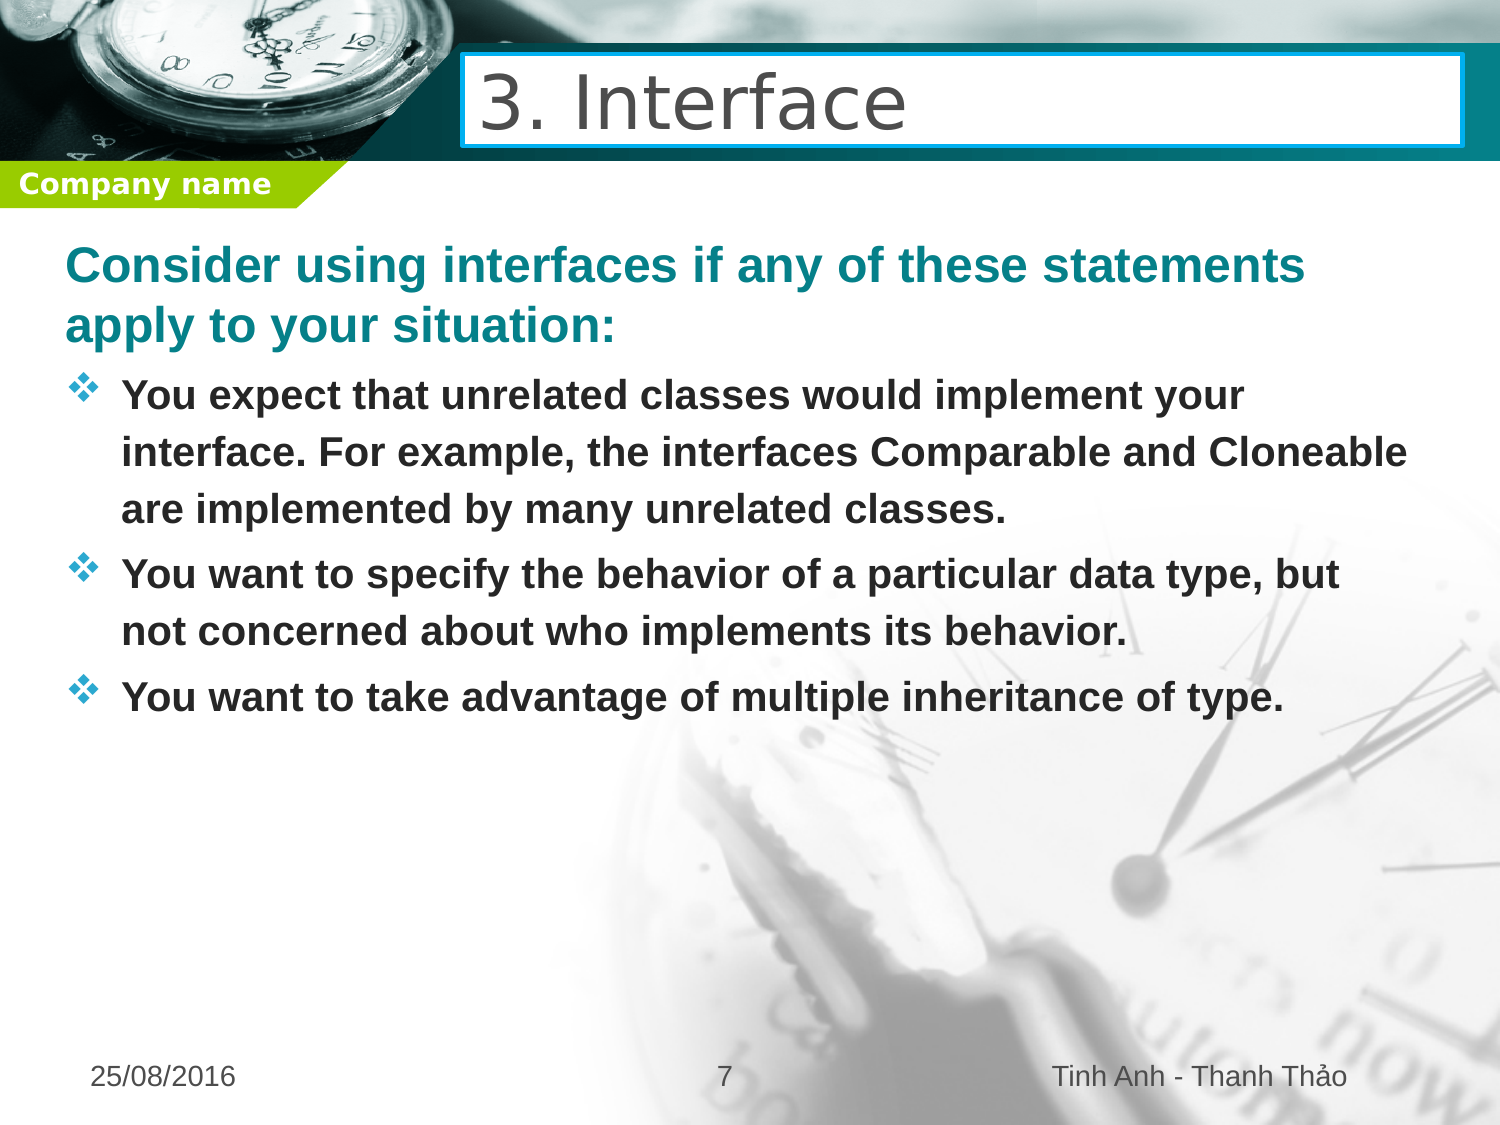

# 3. Interface
Consider using interfaces if any of these statements apply to your situation:
You expect that unrelated classes would implement your interface. For example, the interfaces Comparable and Cloneable are implemented by many unrelated classes.
You want to specify the behavior of a particular data type, but not concerned about who implements its behavior.
You want to take advantage of multiple inheritance of type.

25/08/2016
7
Tinh Anh - Thanh Thảo